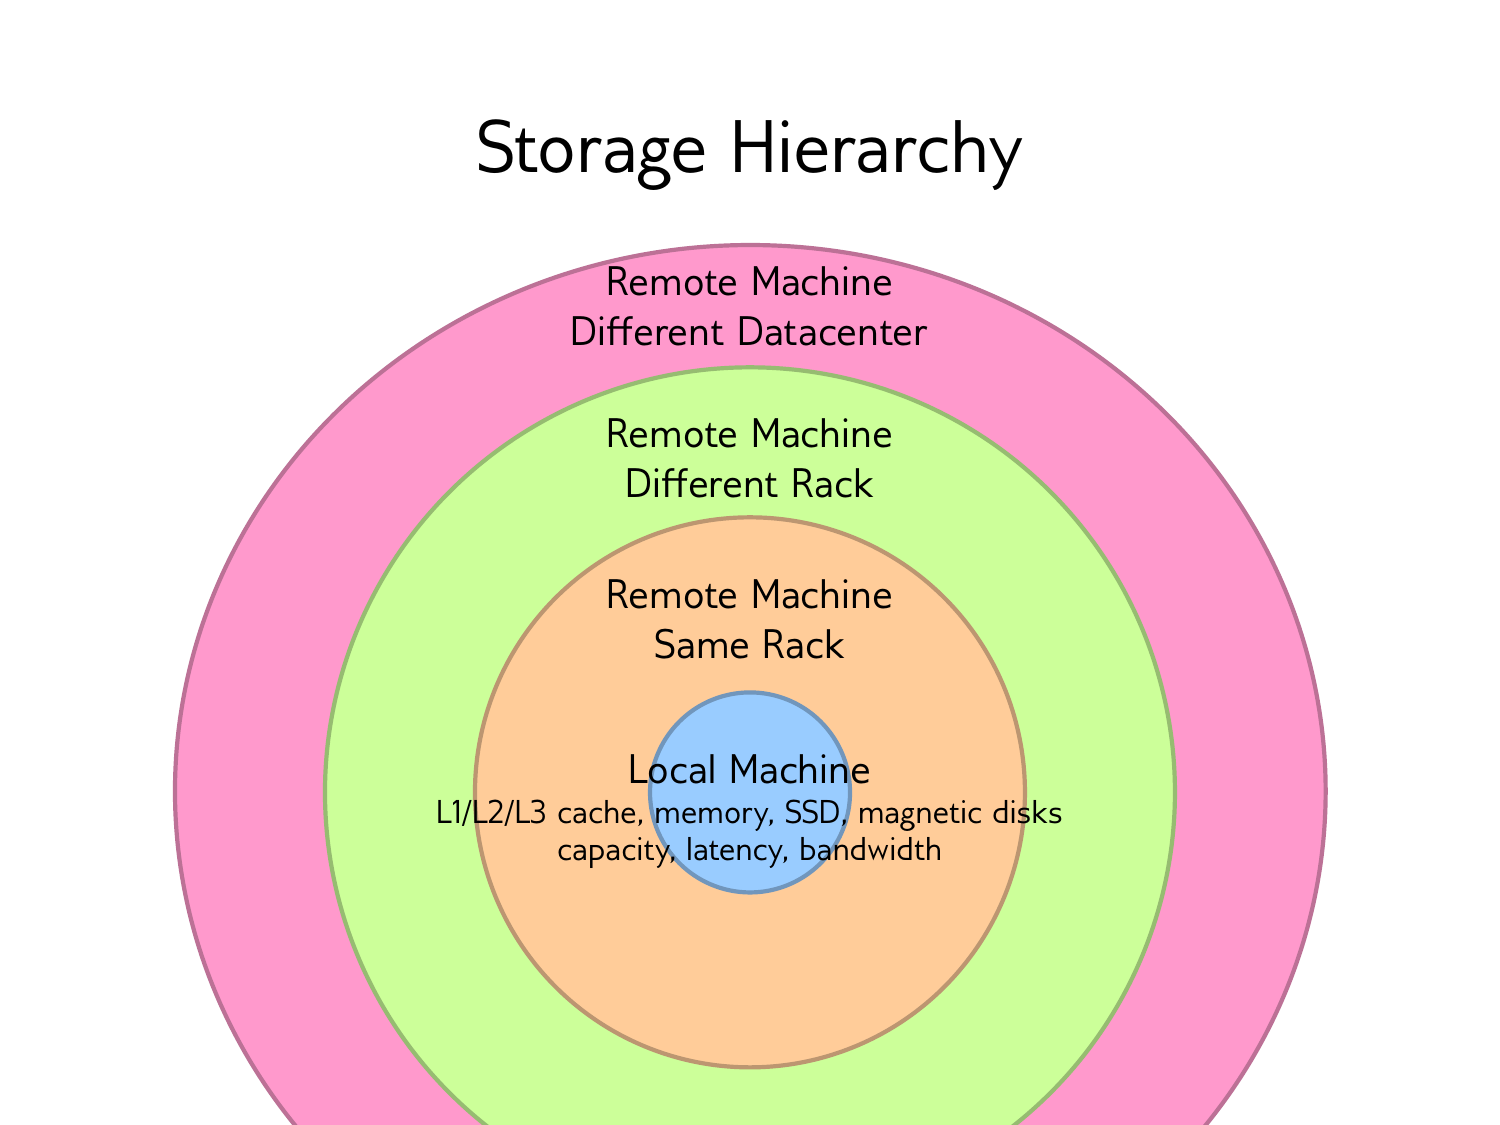

Storage Hierarchy

Remote Machine
Different Datacenter

Remote Machine
Different Rack

Remote Machine
Same Rack

Local Machine
L1/L2/L3 cache, memory, SSD, magnetic disks
capacity, latency, bandwidth